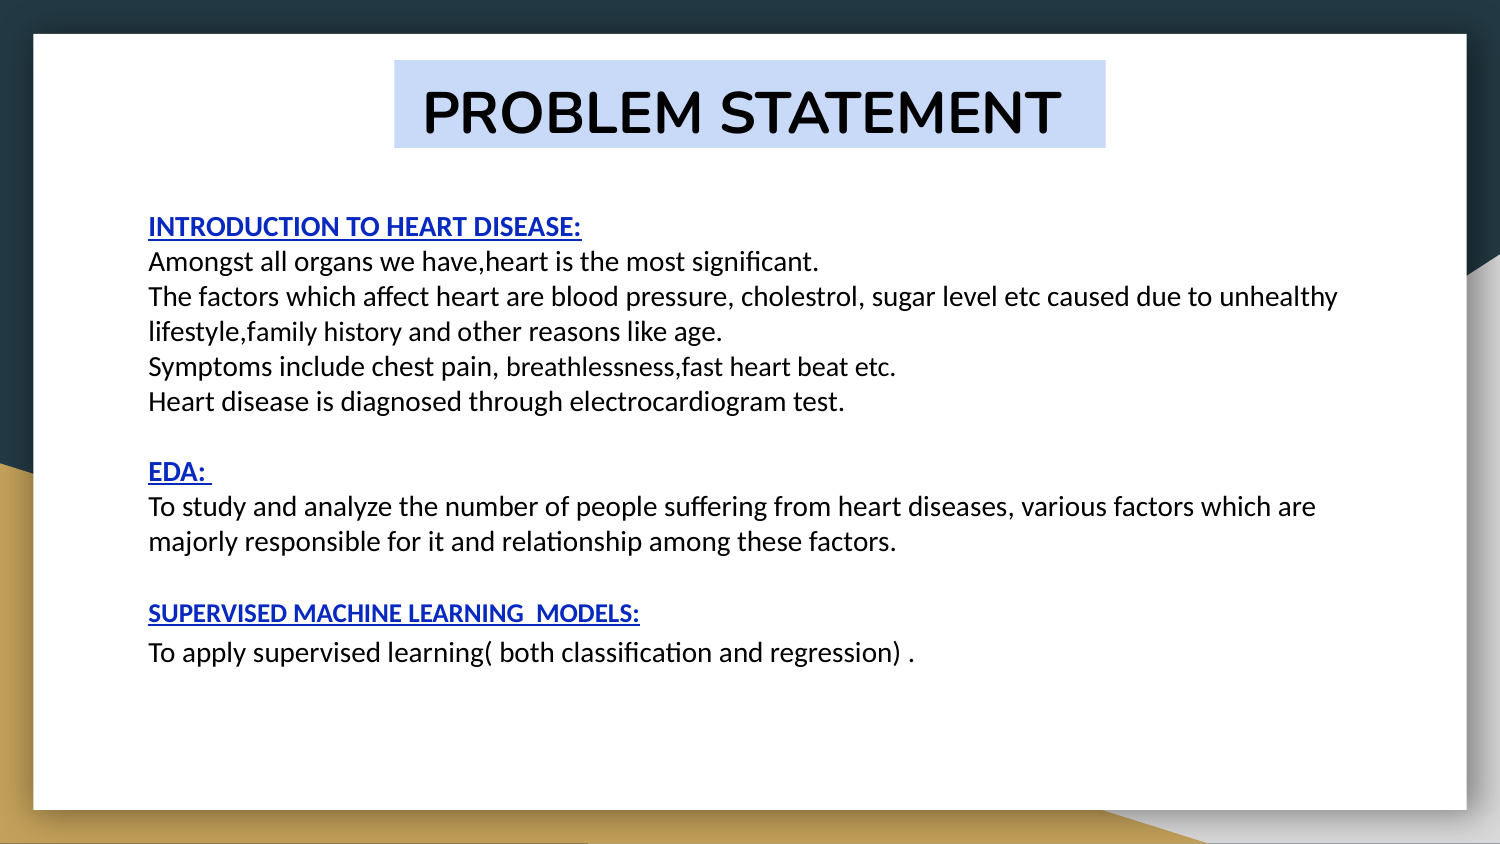

# PROBLEM STATEMENT
INTRODUCTION TO HEART DISEASE:
Amongst all organs we have,heart is the most significant.
The factors which affect heart are blood pressure, cholestrol, sugar level etc caused due to unhealthy lifestyle,family history and other reasons like age.
Symptoms include chest pain, breathlessness,fast heart beat etc.
Heart disease is diagnosed through electrocardiogram test.

EDA:
To study and analyze the number of people suffering from heart diseases, various factors which are majorly responsible for it and relationship among these factors.
SUPERVISED MACHINE LEARNING  MODELS:
To apply supervised learning( both classification and regression) .